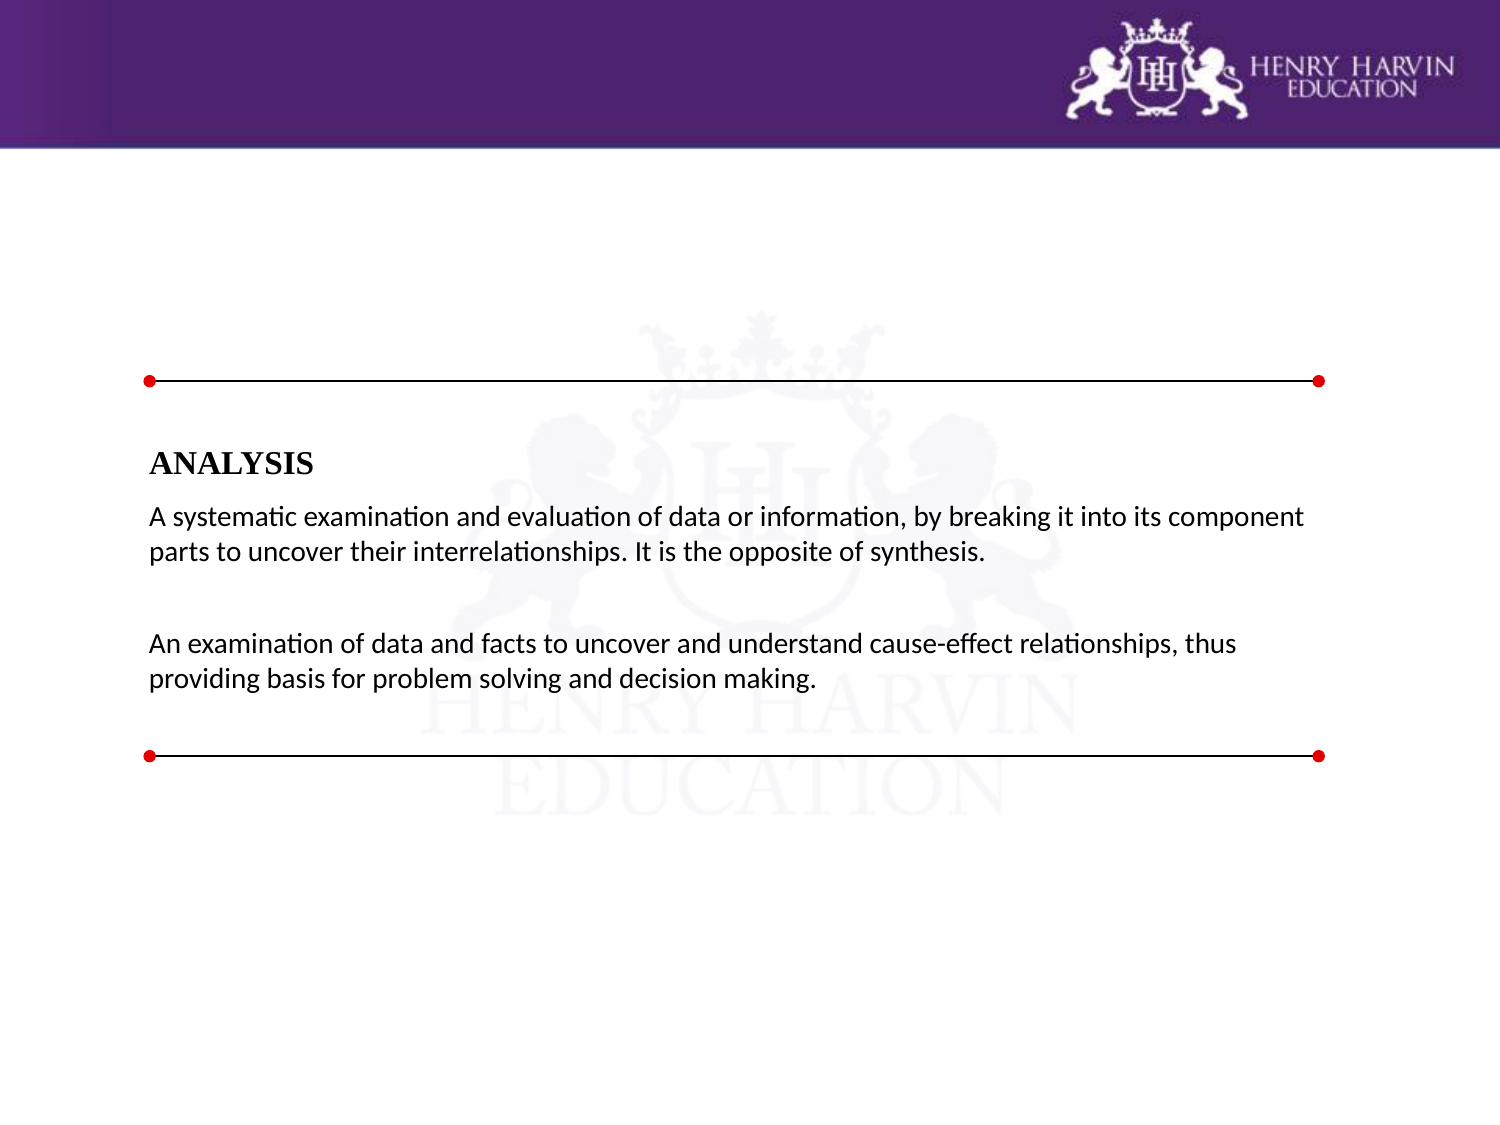

ANALYSIS
A systematic examination and evaluation of data or information, by breaking it into its component parts to uncover their interrelationships. It is the opposite of synthesis.
An examination of data and facts to uncover and understand cause-effect relationships, thus providing basis for problem solving and decision making.